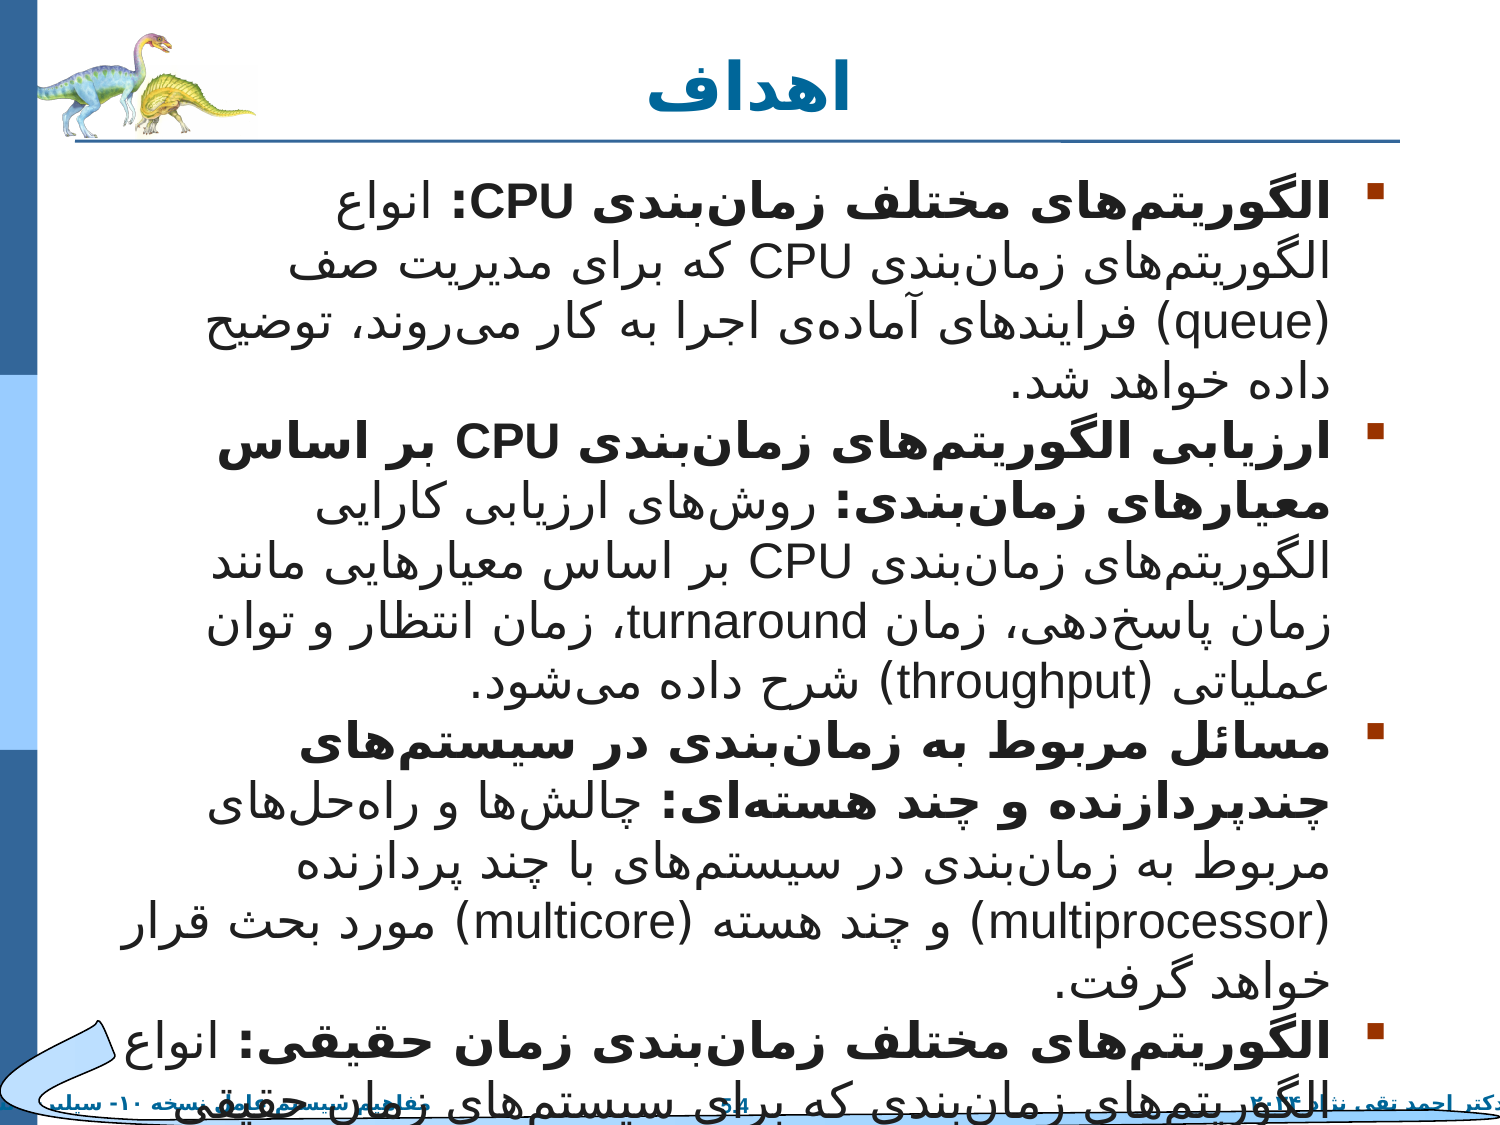

# اهداف
الگوریتم‌های مختلف زمان‌بندی CPU: انواع الگوریتم‌های زمان‌بندی CPU که برای مدیریت صف (queue) فرایندهای آماده‌ی اجرا به کار می‌روند، توضیح داده خواهد شد.
ارزیابی الگوریتم‌های زمان‌بندی CPU بر اساس معیارهای زمان‌بندی: روش‌های ارزیابی کارایی الگوریتم‌های زمان‌بندی CPU بر اساس معیارهایی مانند زمان پاسخ‌دهی، زمان turnaround، زمان انتظار و توان عملیاتی (throughput) شرح داده می‌شود.
مسائل مربوط به زمان‌بندی در سیستم‌های چندپردازنده و چند هسته‌ای: چالش‌ها و راه‌حل‌های مربوط به زمان‌بندی در سیستم‌های با چند پردازنده (multiprocessor) و چند هسته (multicore) مورد بحث قرار خواهد گرفت.
الگوریتم‌های مختلف زمان‌بندی زمان حقیقی: انواع الگوریتم‌های زمان‌بندی که برای سیستم‌های زمان حقیقی (real-time) که نیازمند پاسخ‌دهی تضمین‌شده هستند، معرفی خواهند شد.
.